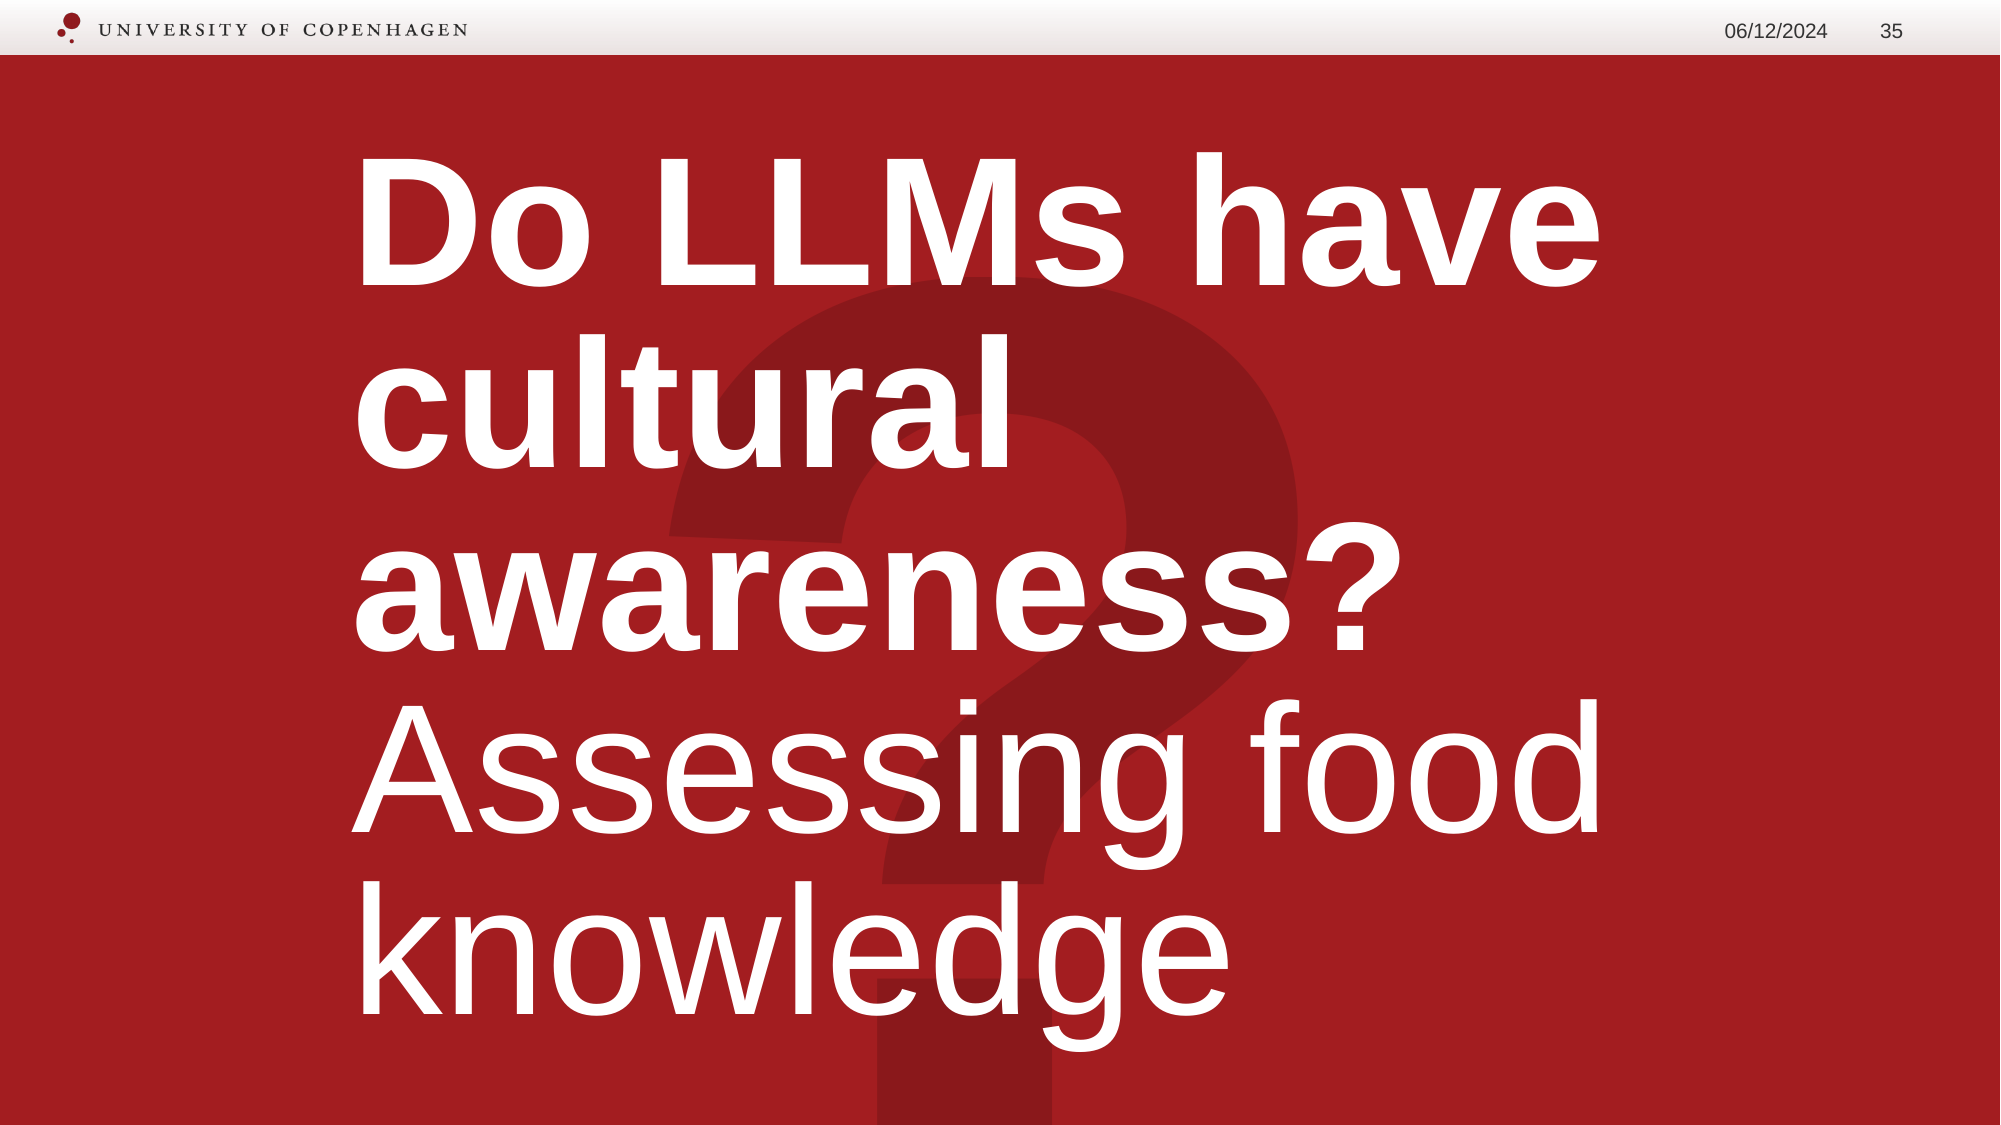

06/12/2024
35
# Do LLMs have cultural awareness? Assessing food knowledge